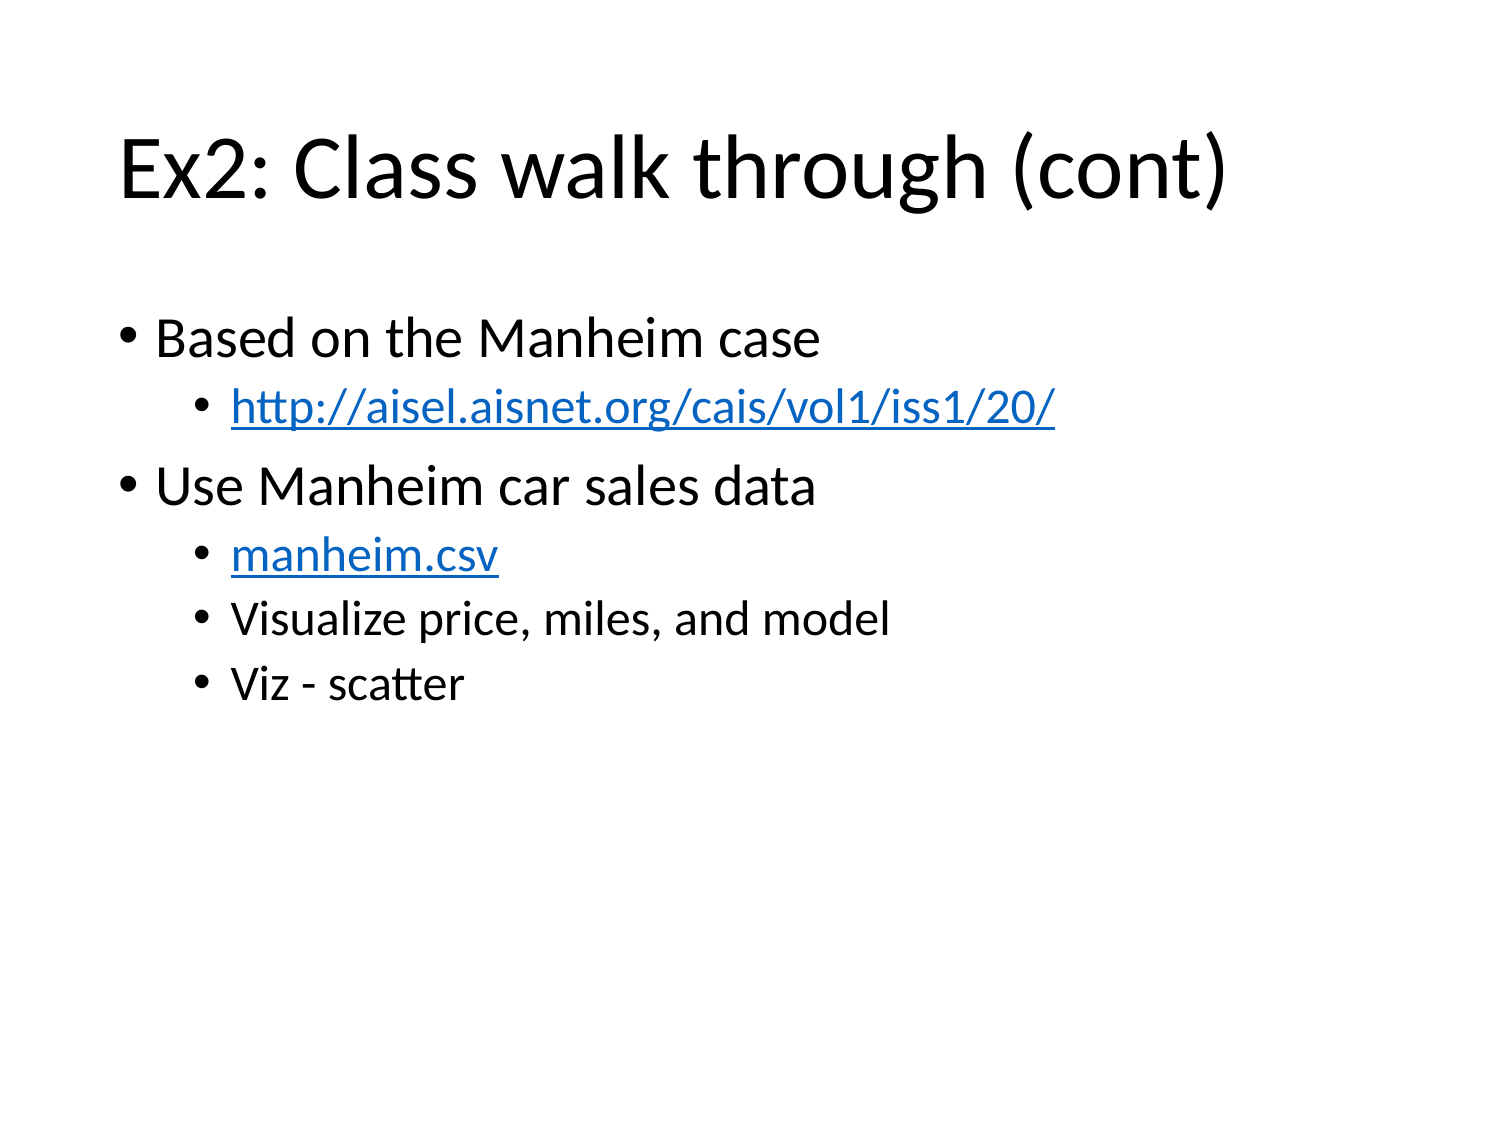

# Ex2: Class walk through (cont)
Based on the Manheim case
http://aisel.aisnet.org/cais/vol1/iss1/20/
Use Manheim car sales data
manheim.csv
Visualize price, miles, and model
Viz - scatter